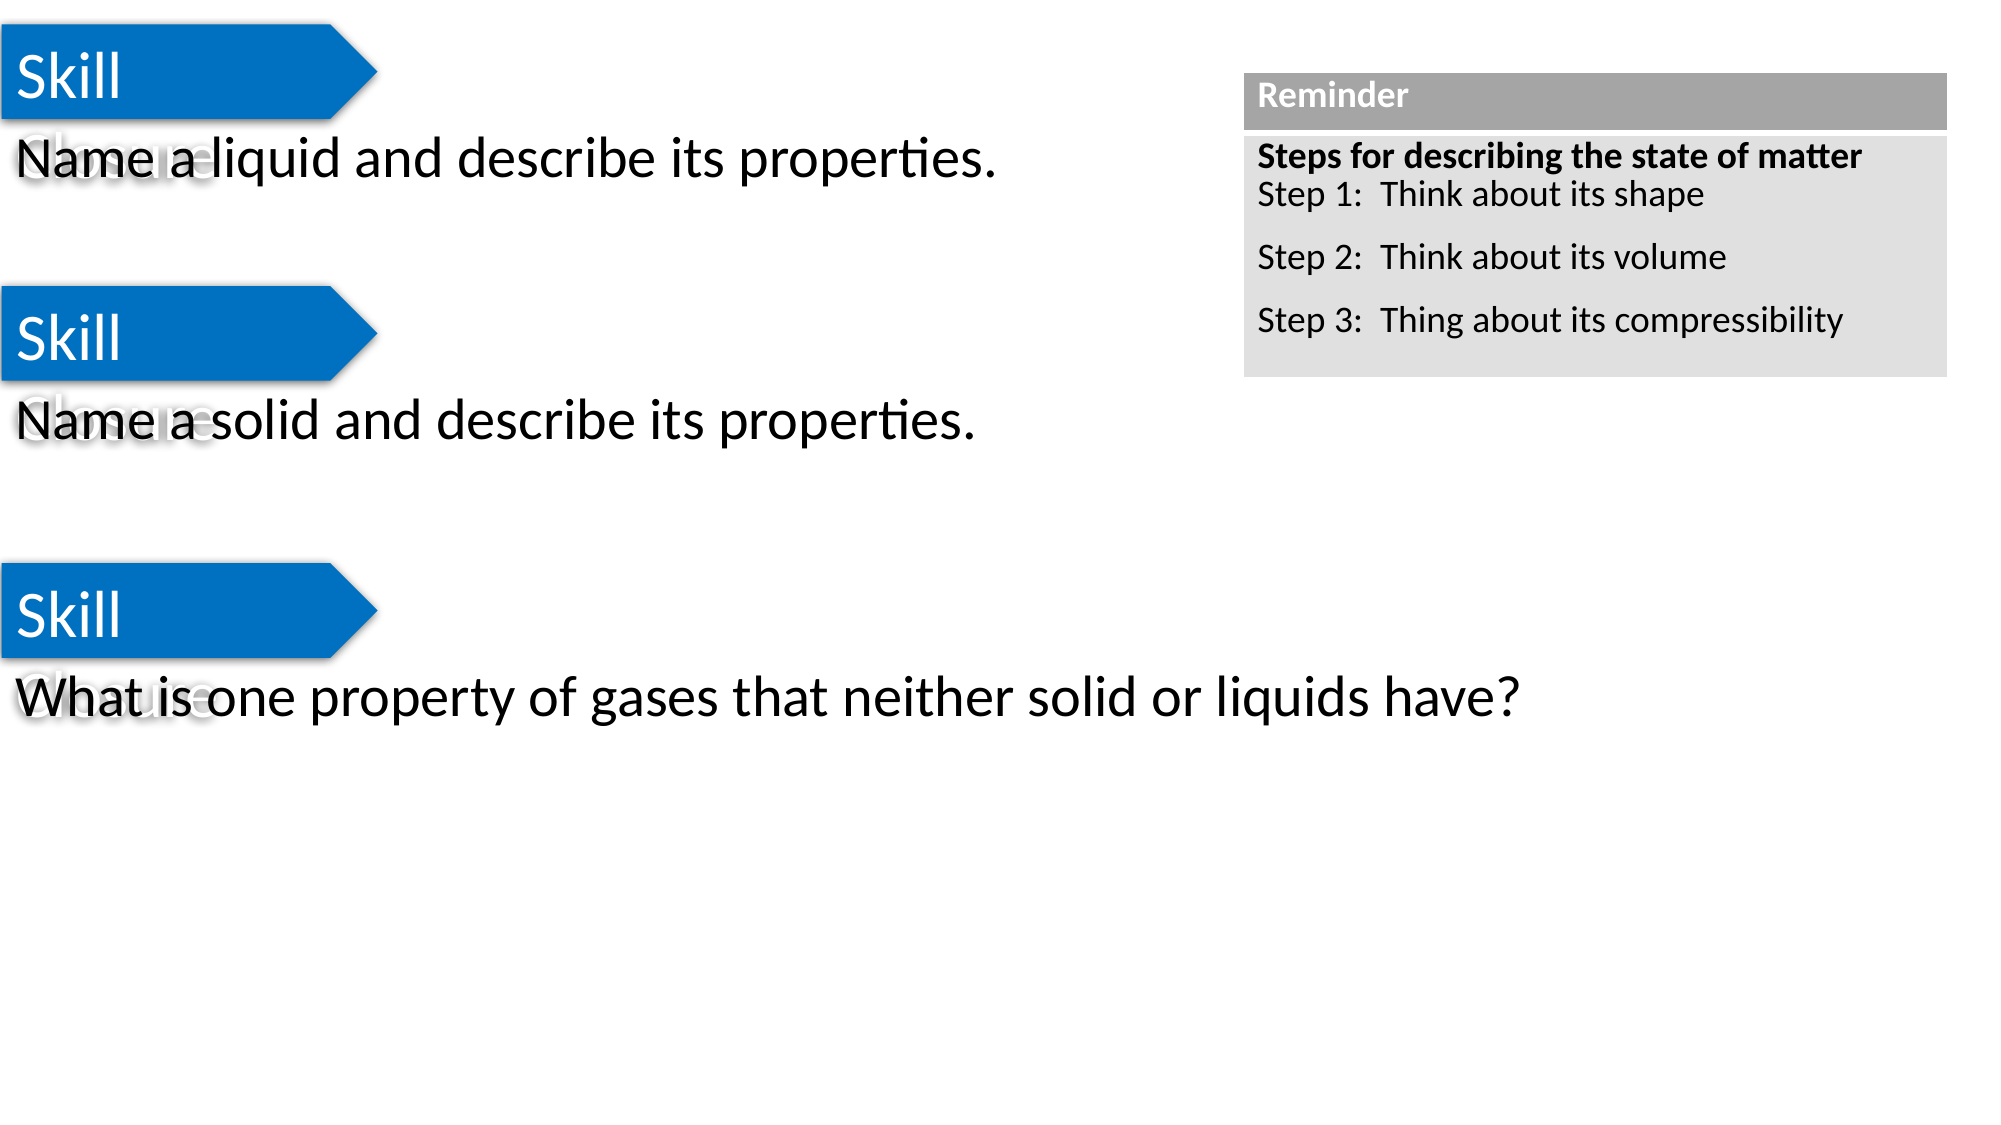

Skill Closure
| Reminder |
| --- |
| Steps for describing the state of matter Step 1: Think about its shape Step 2: Think about its volume Step 3: Thing about its compressibility |
Name a liquid and describe its properties.
Skill Closure
Name a solid and describe its properties.
Skill Closure
What is one property of gases that neither solid or liquids have?